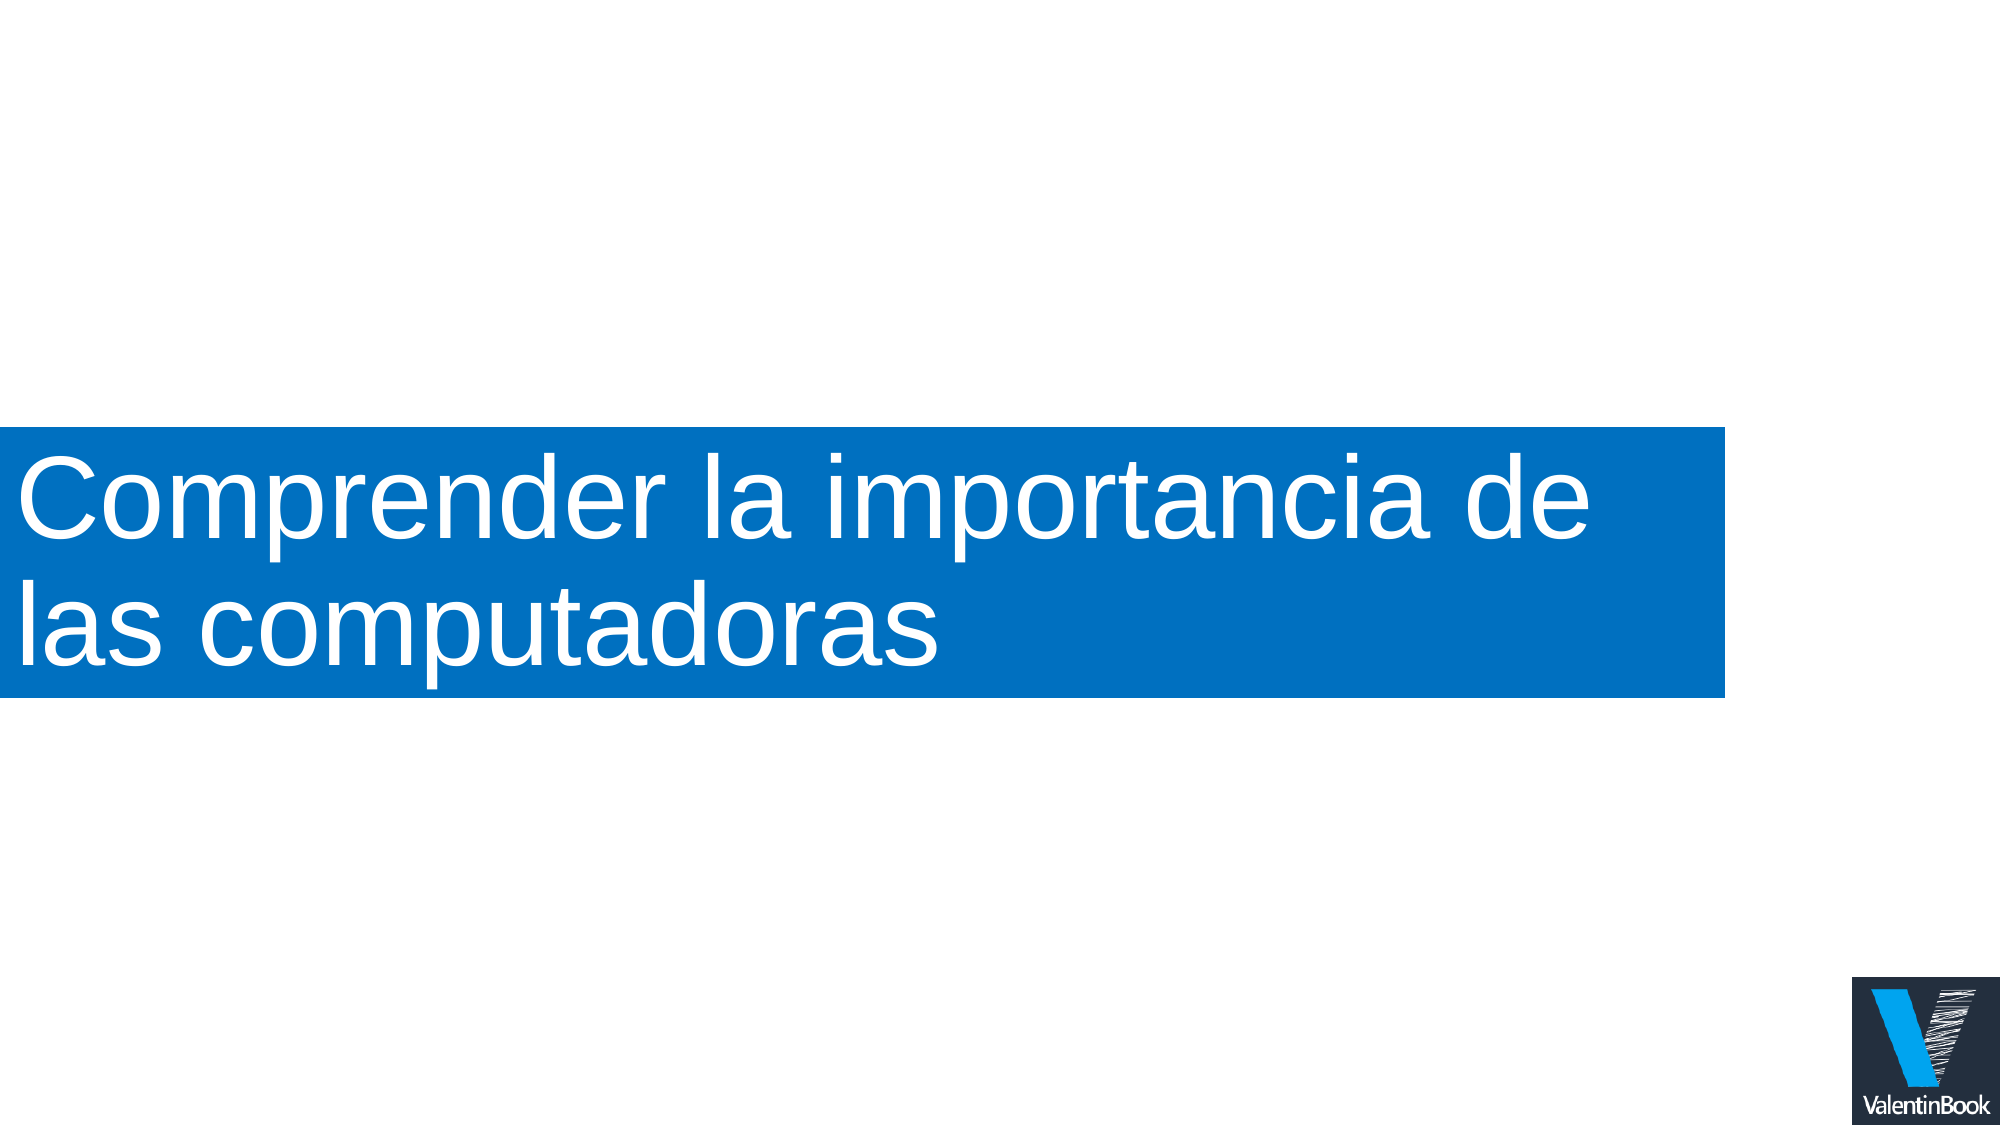

# Comprender la importancia de las computadoras